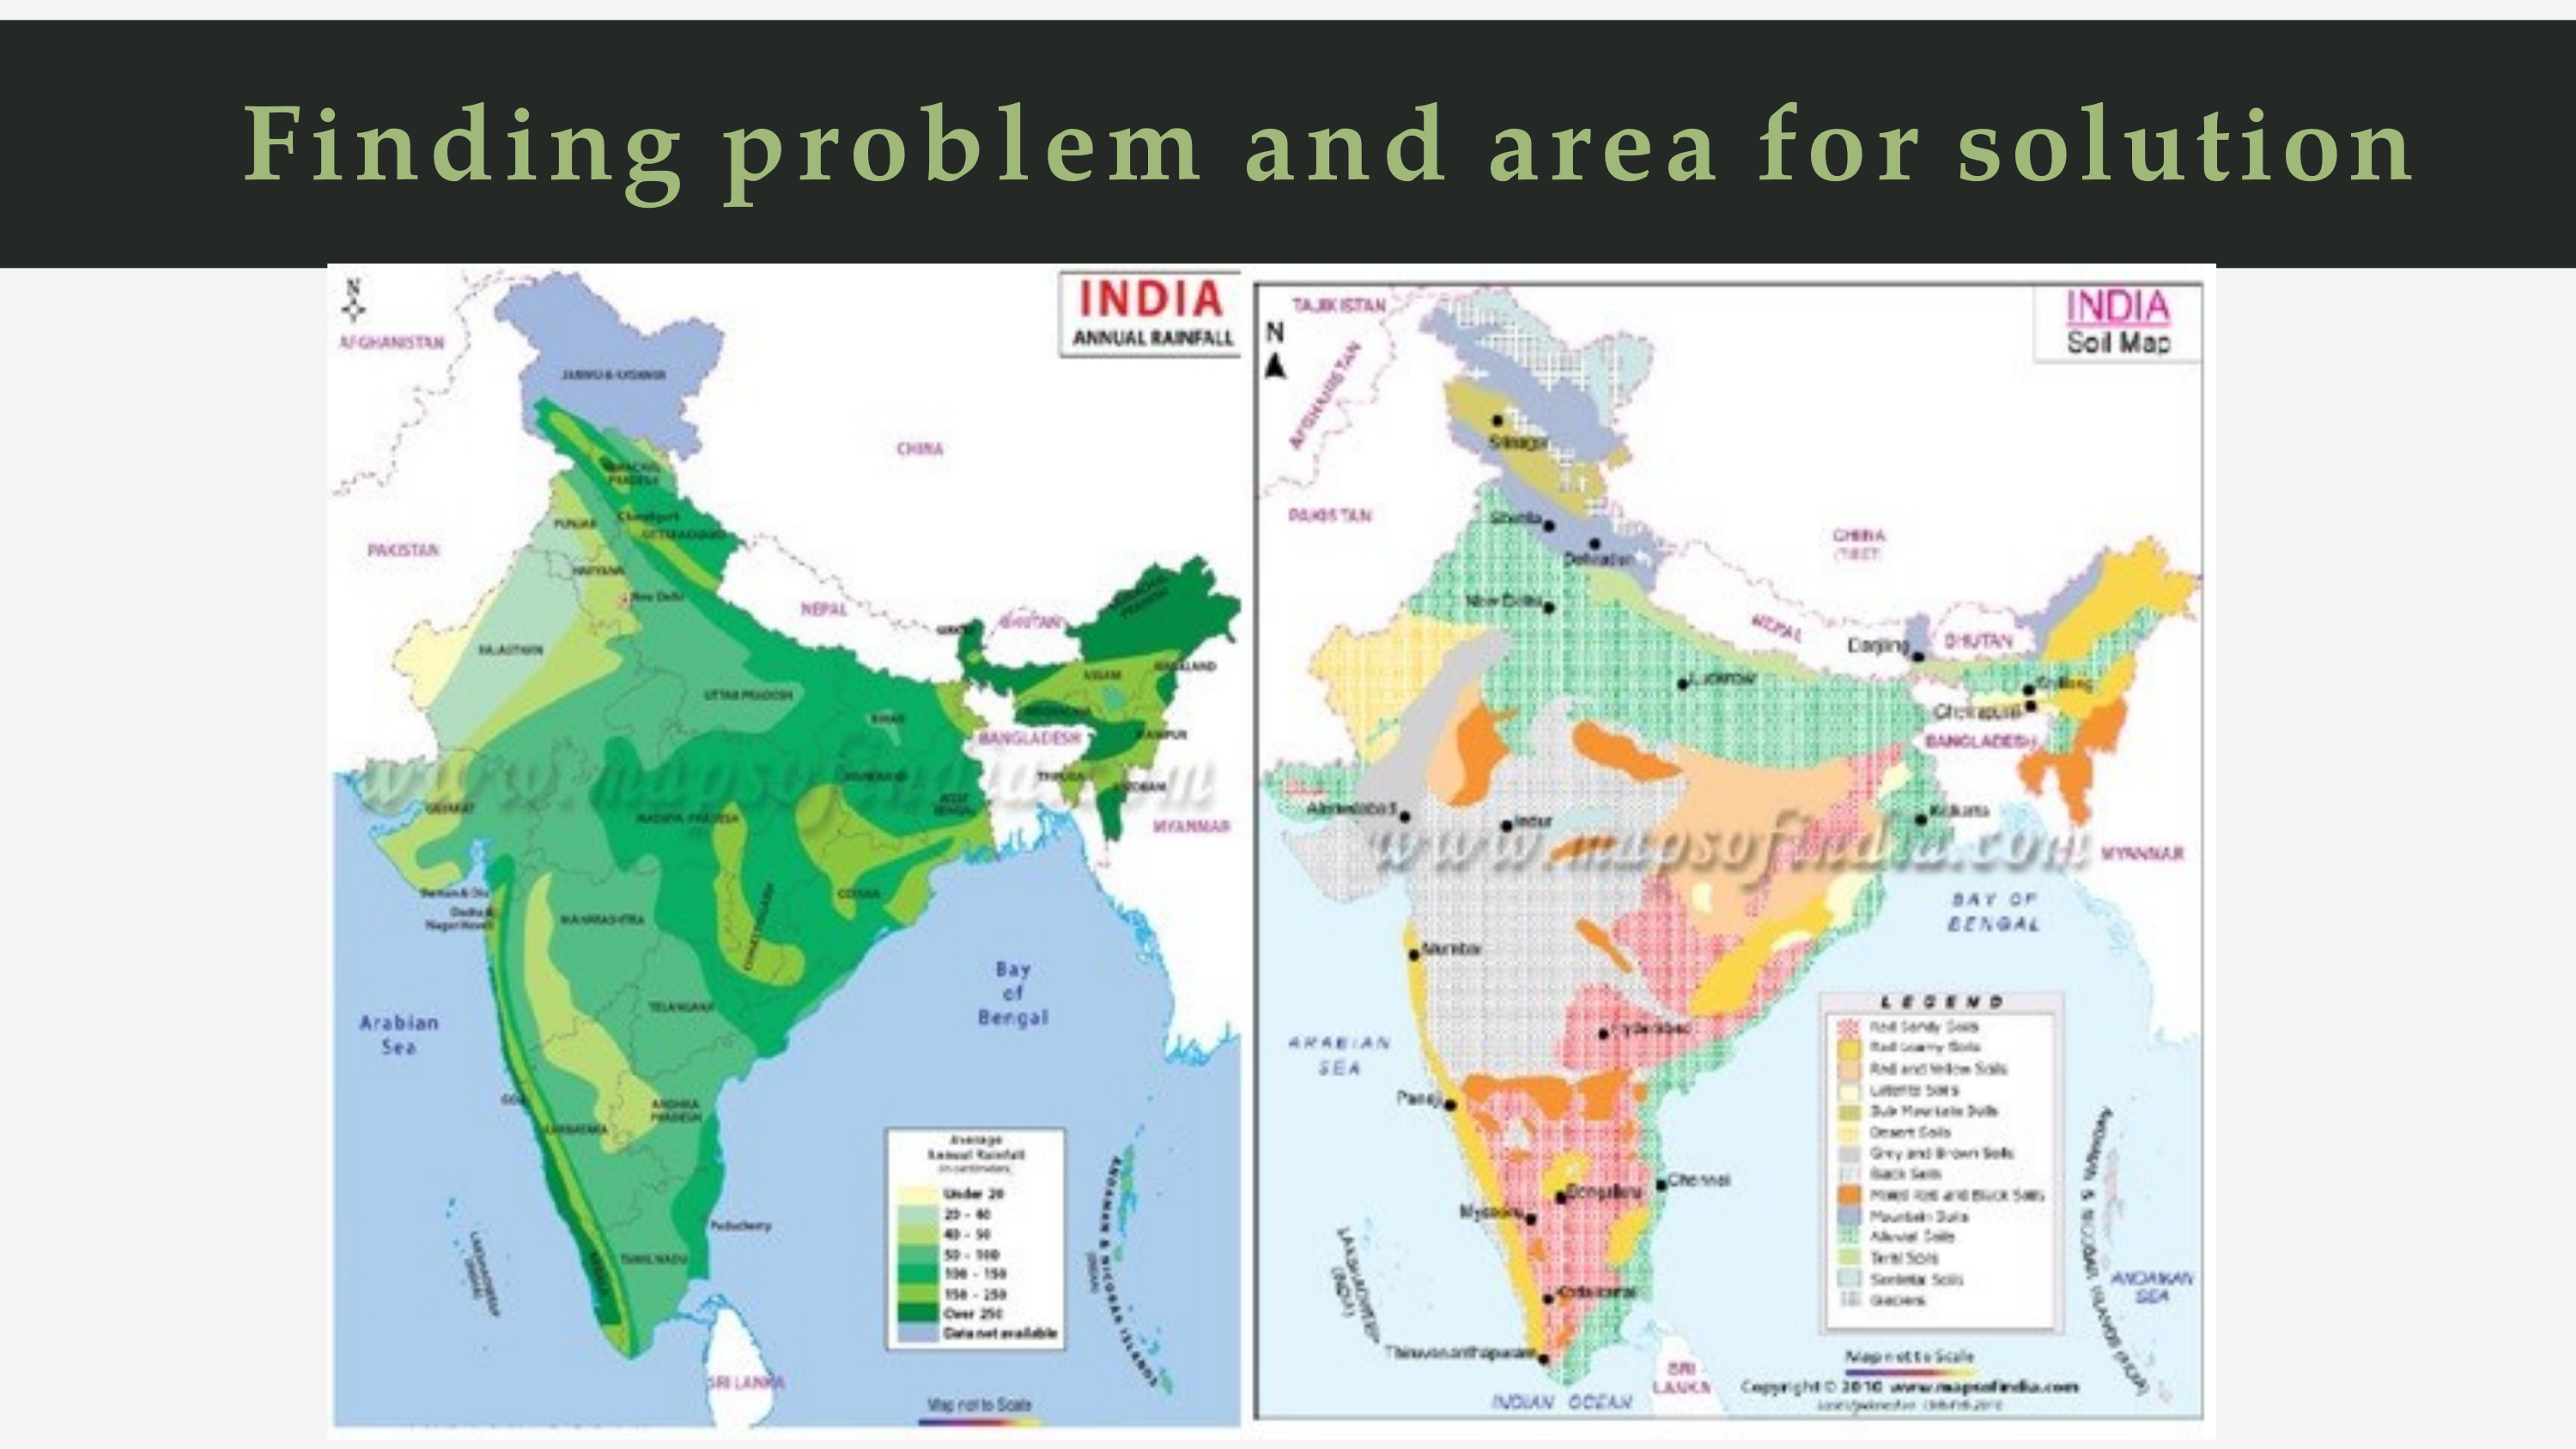

# Finding problem and area for solution